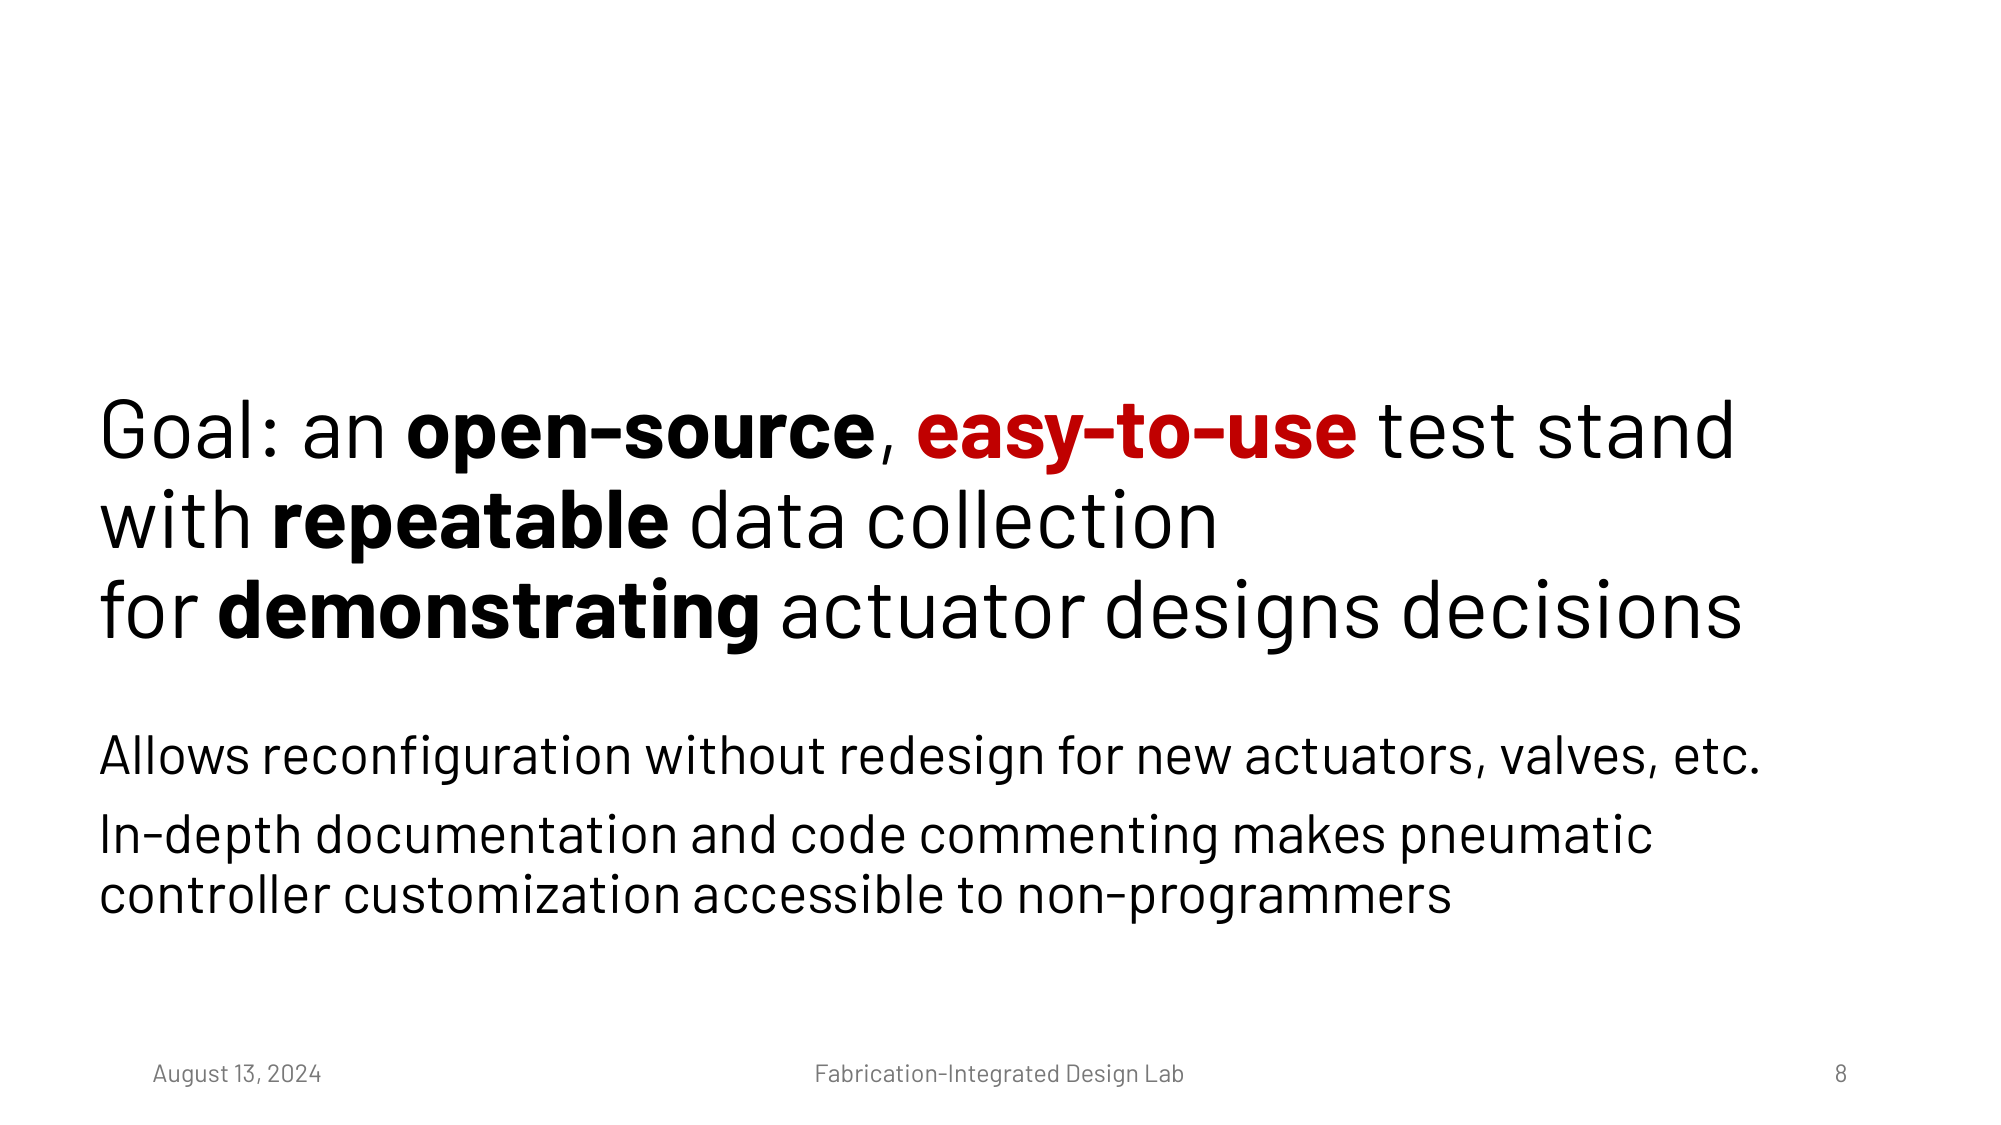

Goal: an open-source, easy-to-use test stand
with repeatable data collection
for demonstrating actuator designs decisions
Allows reconfiguration without redesign for new actuators, valves, etc.
In-depth documentation and code commenting makes pneumatic controller customization accessible to non-programmers
August 13, 2024
Fabrication-Integrated Design Lab
8